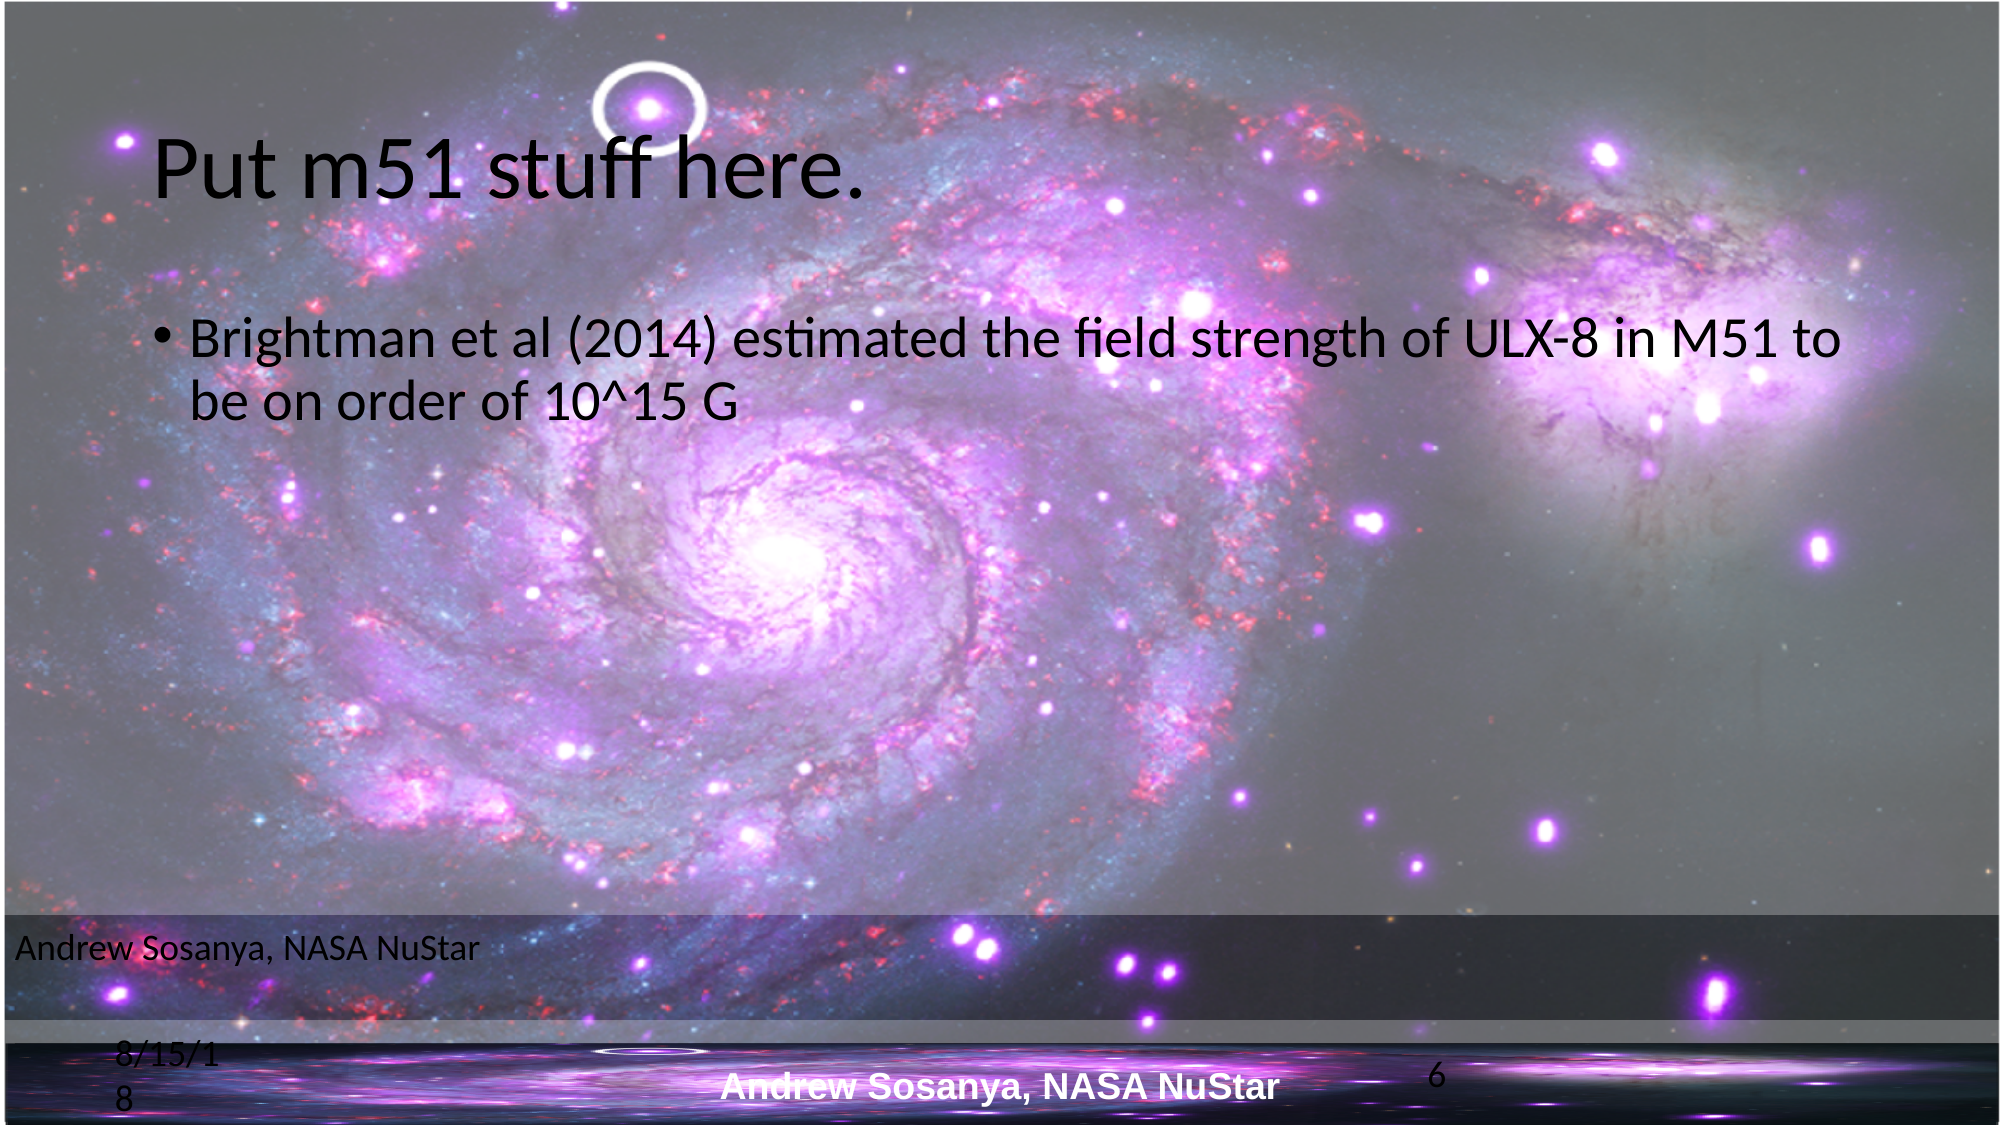

# Put m51 stuff here.
Brightman et al (2014) estimated the field strength of ULX-8 in M51 to be on order of 10^15 G

Andrew Sosanya, NASA NuStar
8/15/18
6